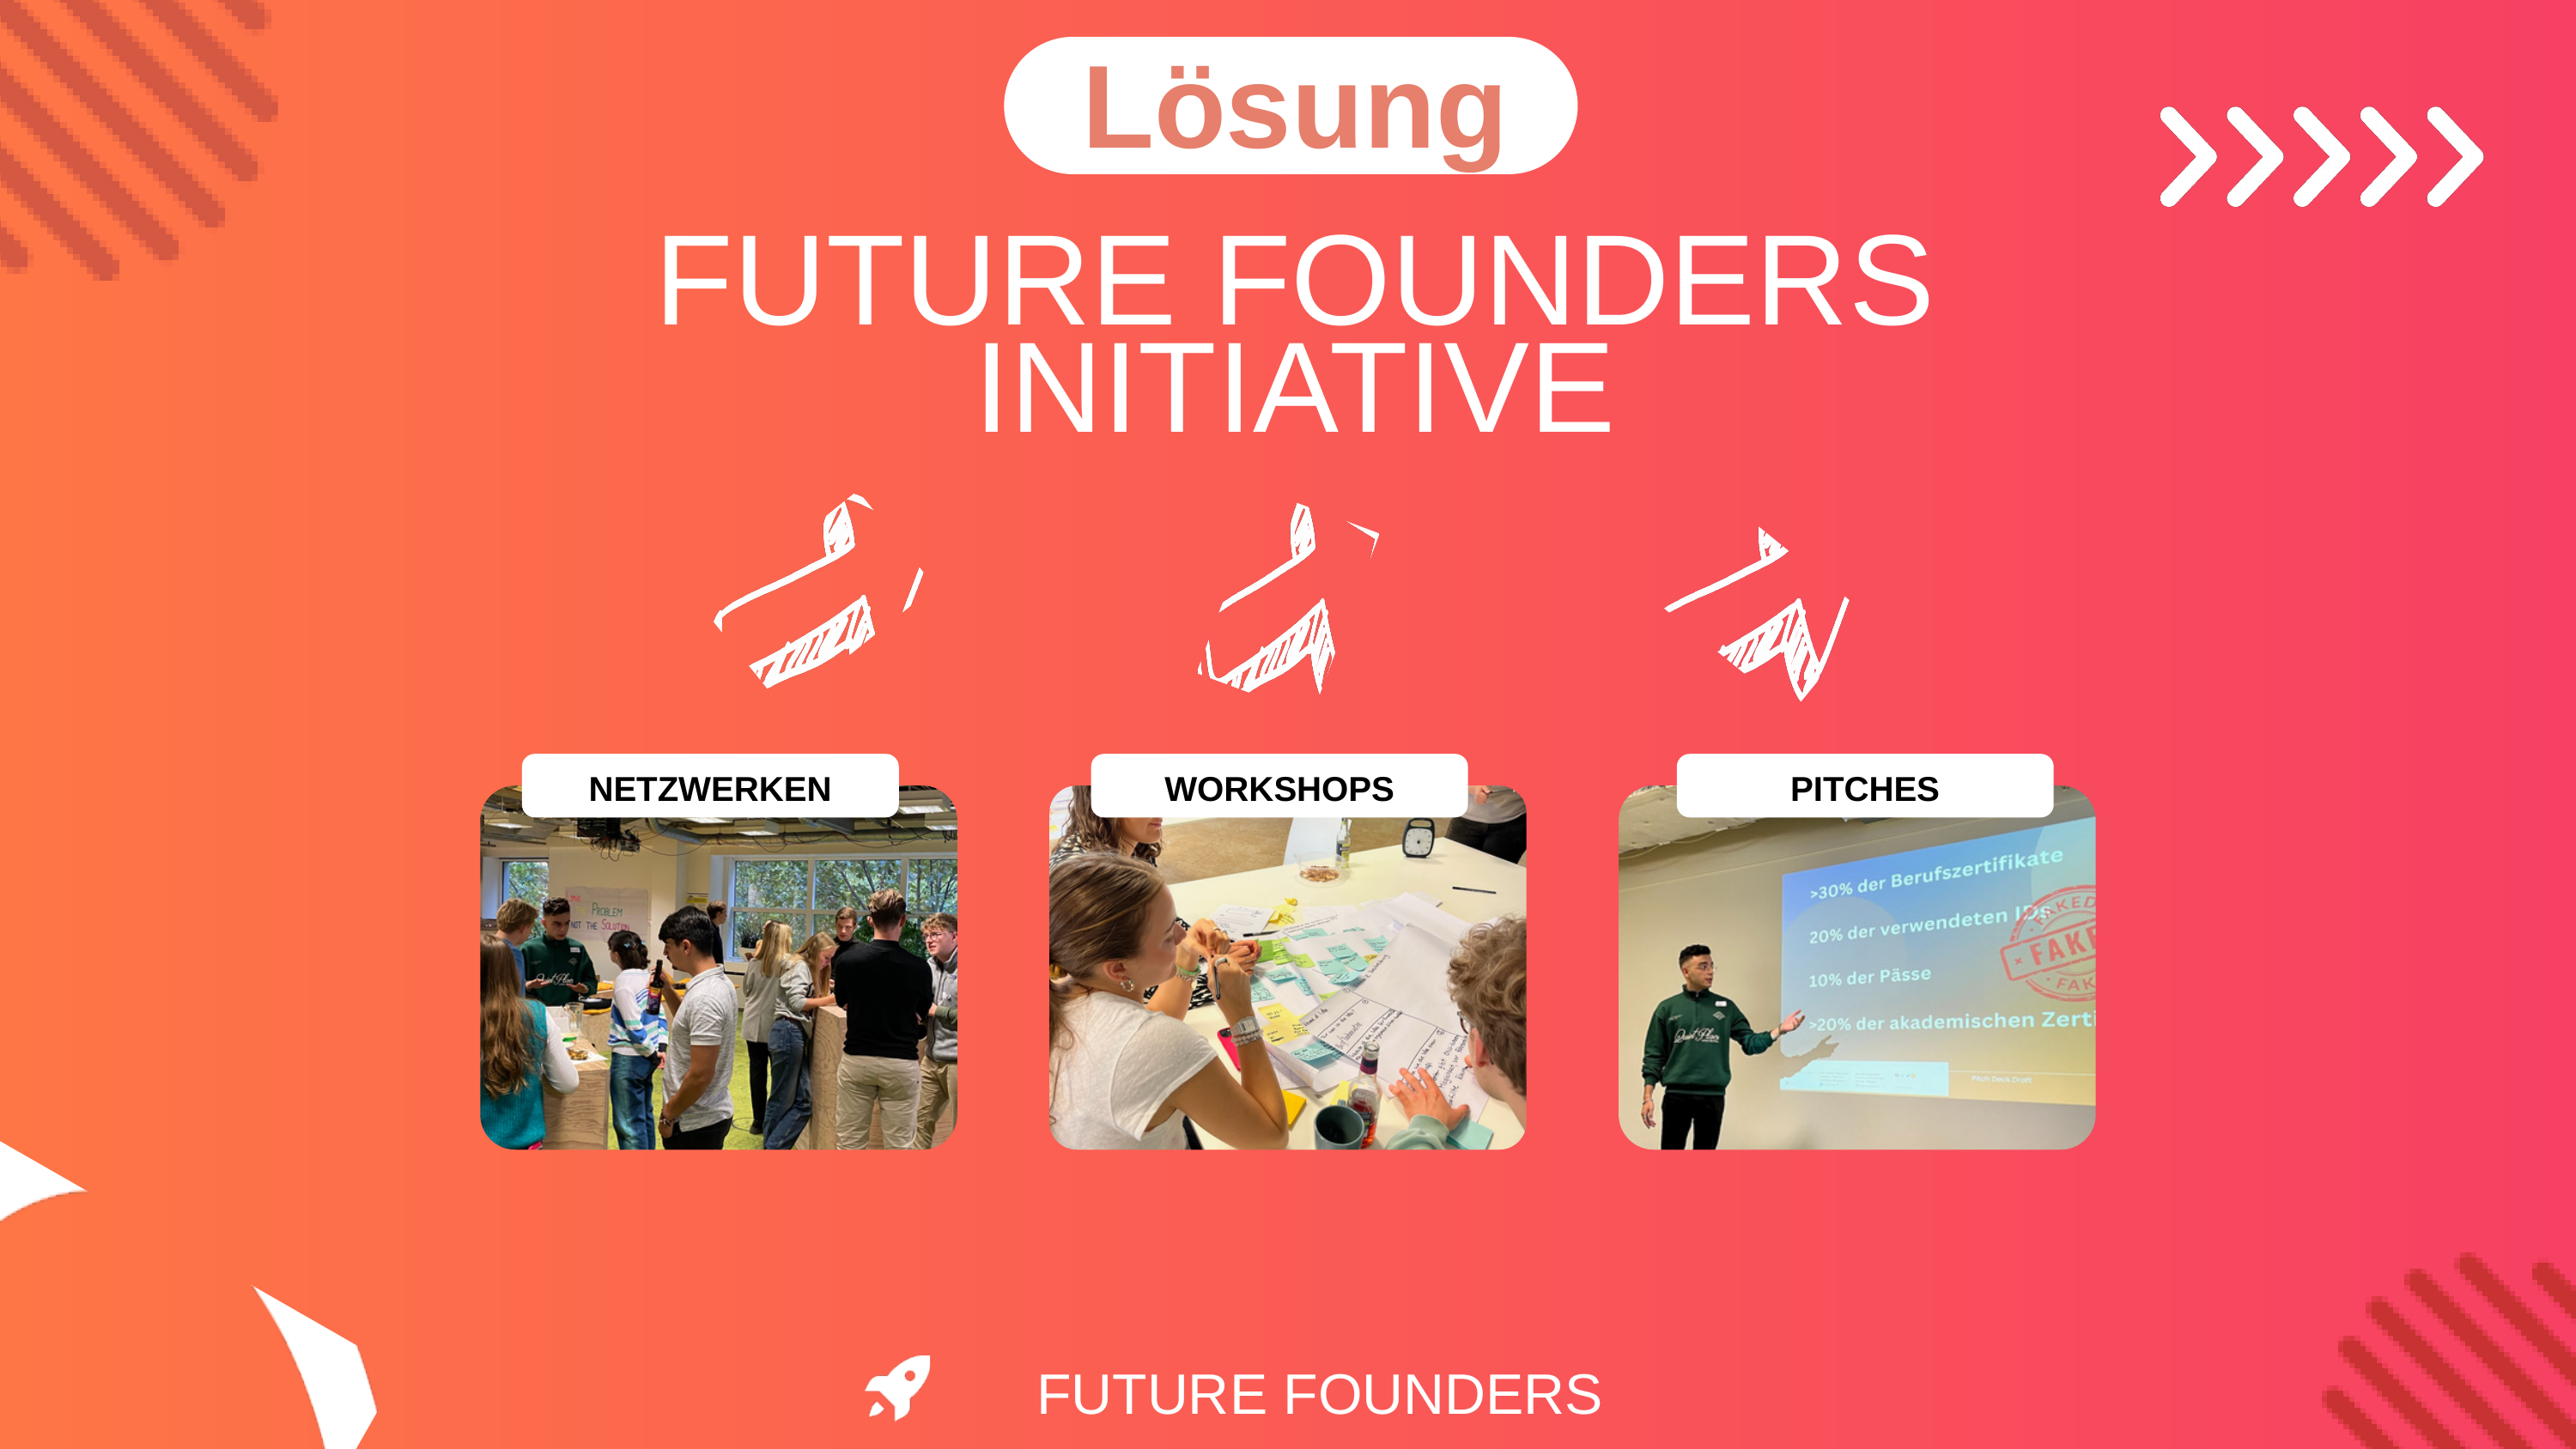

Lösung

FUTURE FOUNDERS INITIATIVE

NETZWERKEN
WORKSHOPS
PITCHES

FUTURE FOUNDERS INITIATIVE